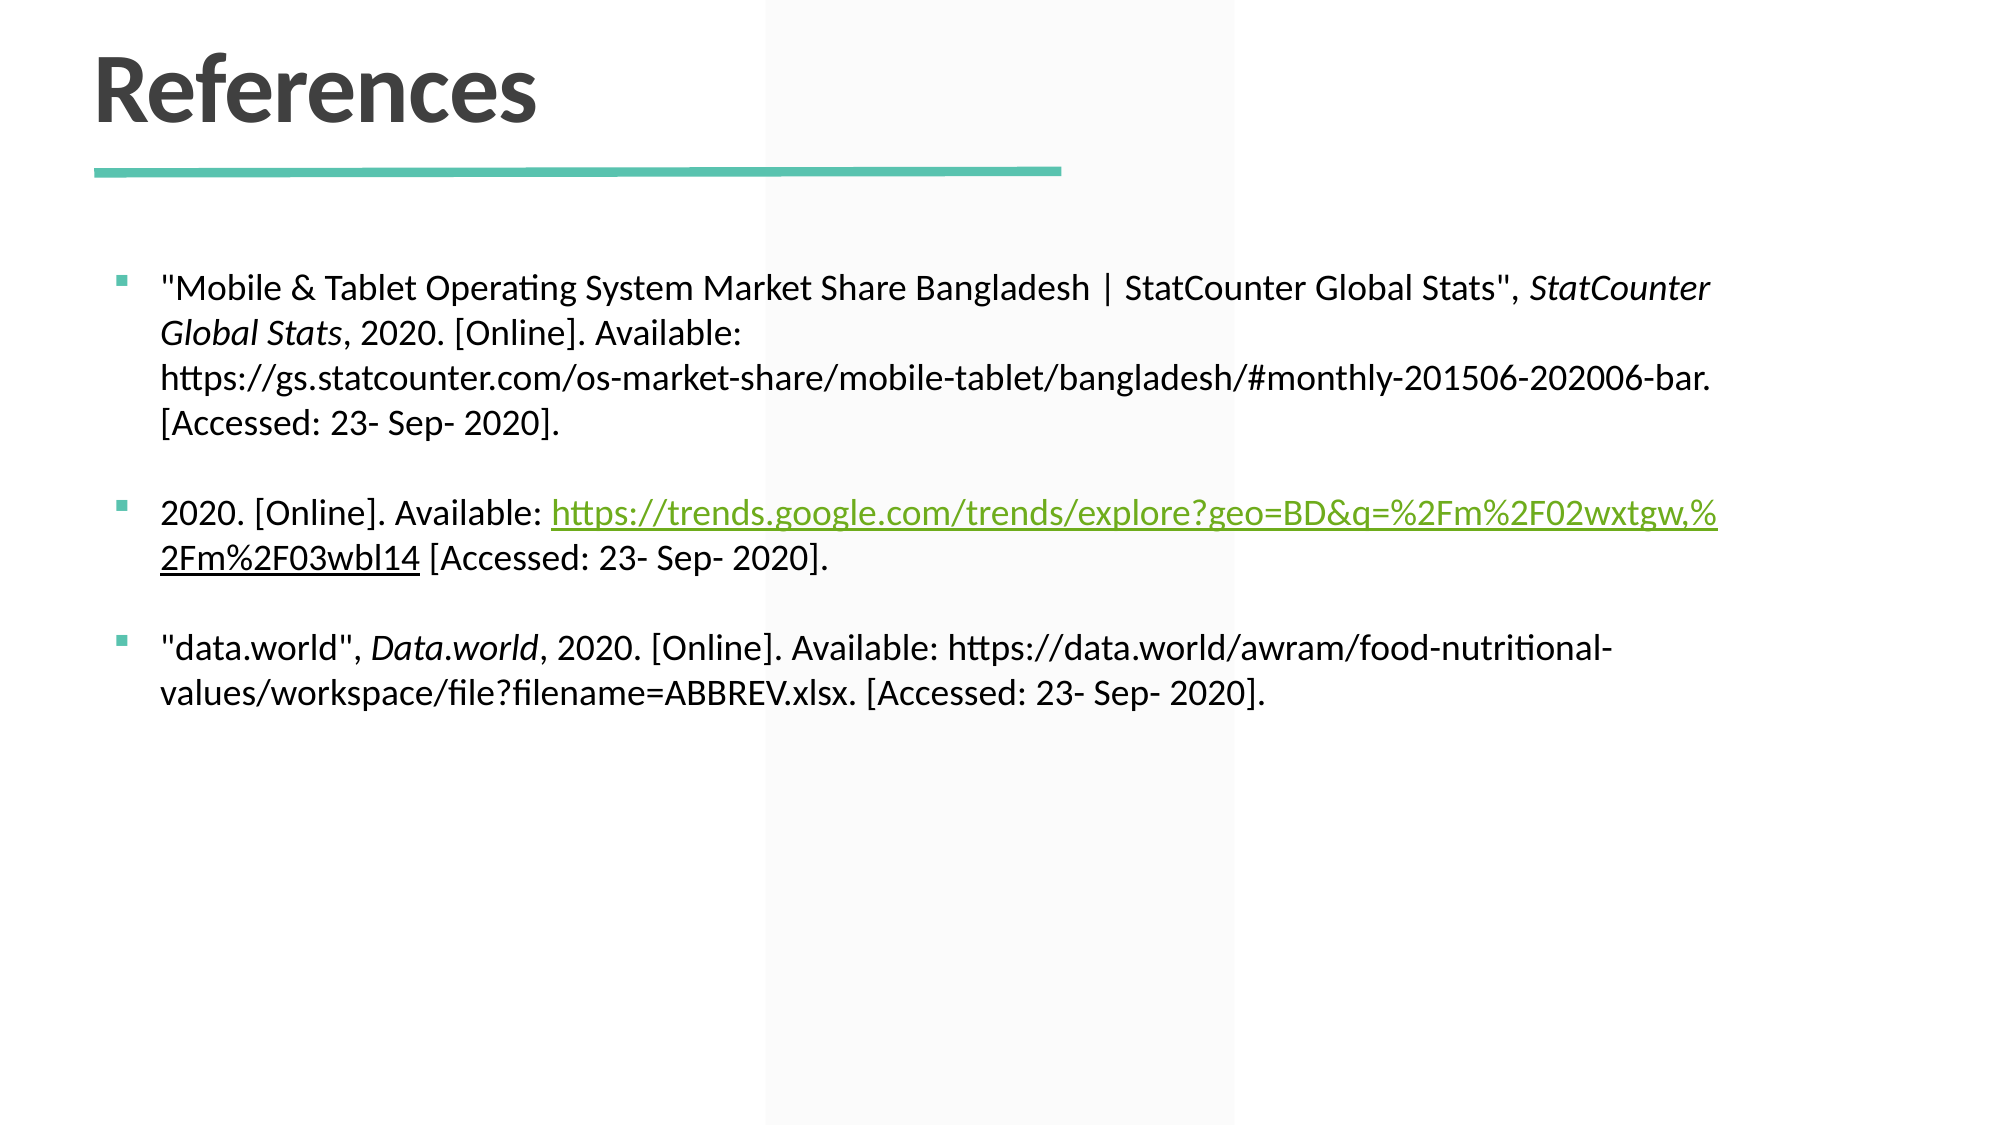

References
"Mobile & Tablet Operating System Market Share Bangladesh | StatCounter Global Stats", StatCounter Global Stats, 2020. [Online]. Available: https://gs.statcounter.com/os-market-share/mobile-tablet/bangladesh/#monthly-201506-202006-bar. [Accessed: 23- Sep- 2020].

2020. [Online]. Available: https://trends.google.com/trends/explore?geo=BD&q=%2Fm%2F02wxtgw,%2Fm%2F03wbl14 [Accessed: 23- Sep- 2020].

"data.world", Data.world, 2020. [Online]. Available: https://data.world/awram/food-nutritional-values/workspace/file?filename=ABBREV.xlsx. [Accessed: 23- Sep- 2020].